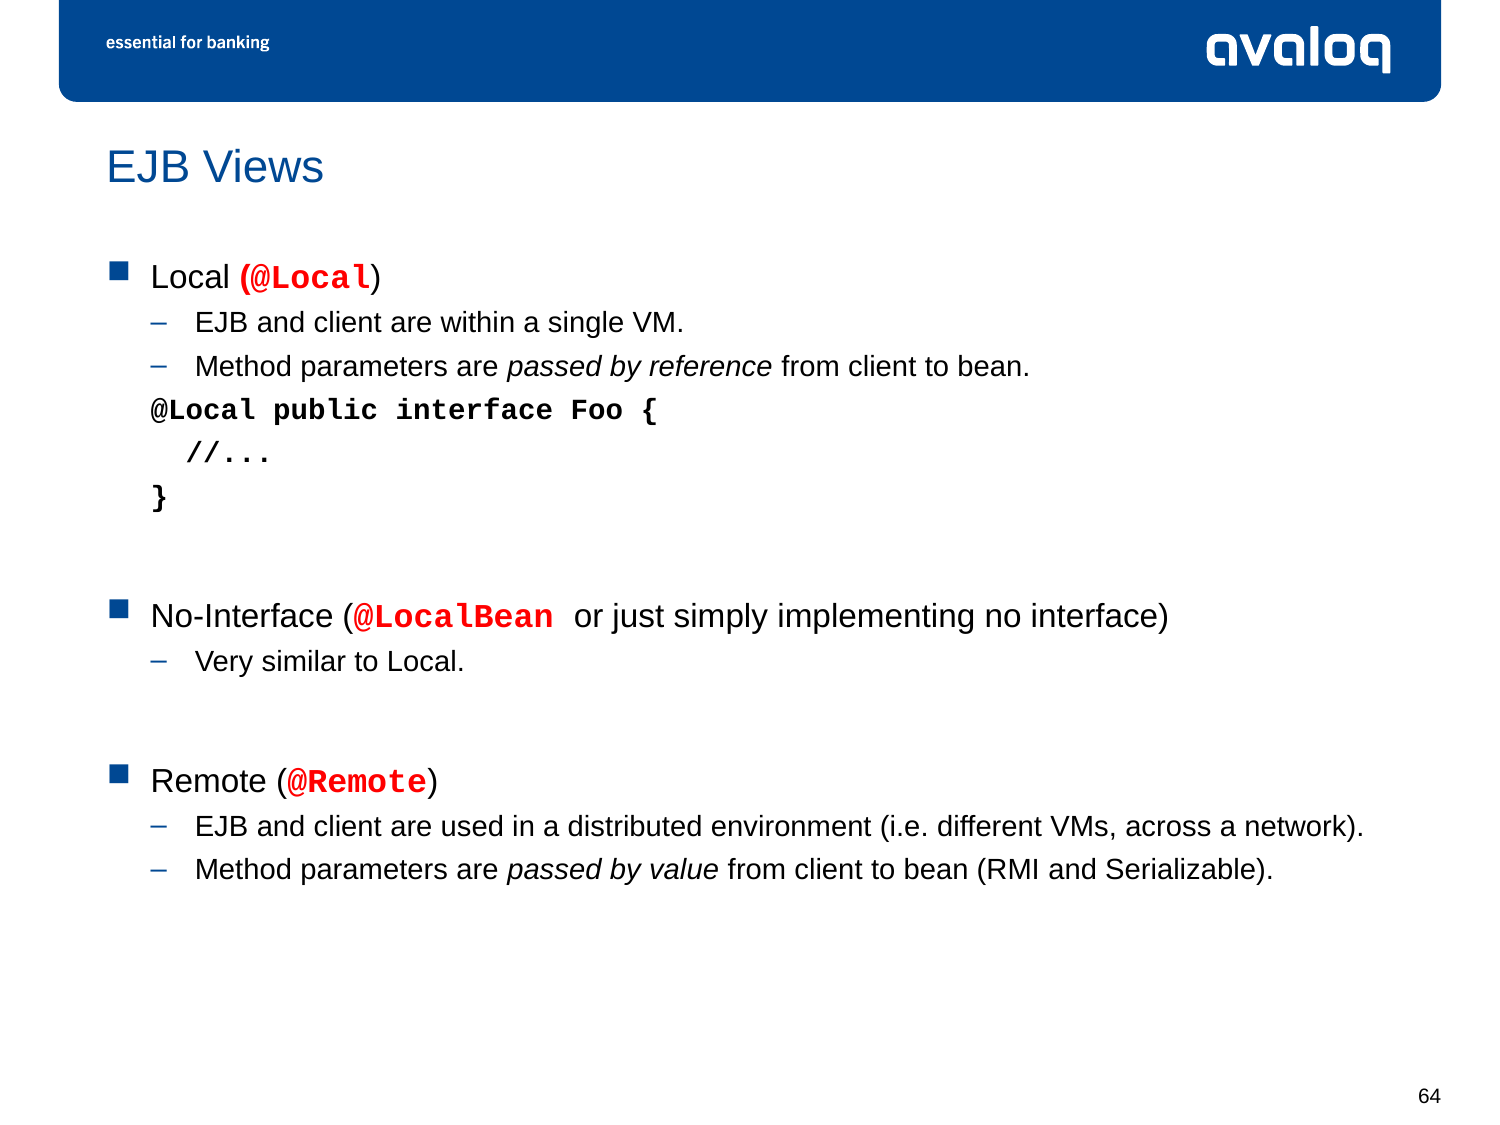

# EJB Views
Local (@Local)
EJB and client are within a single VM.
Method parameters are passed by reference from client to bean.
@Local public interface Foo {
  //...
}

No-Interface (@LocalBean or just simply implementing no interface)
Very similar to Local.

Remote (@Remote)
EJB and client are used in a distributed environment (i.e. different VMs, across a network).
Method parameters are passed by value from client to bean (RMI and Serializable).

64